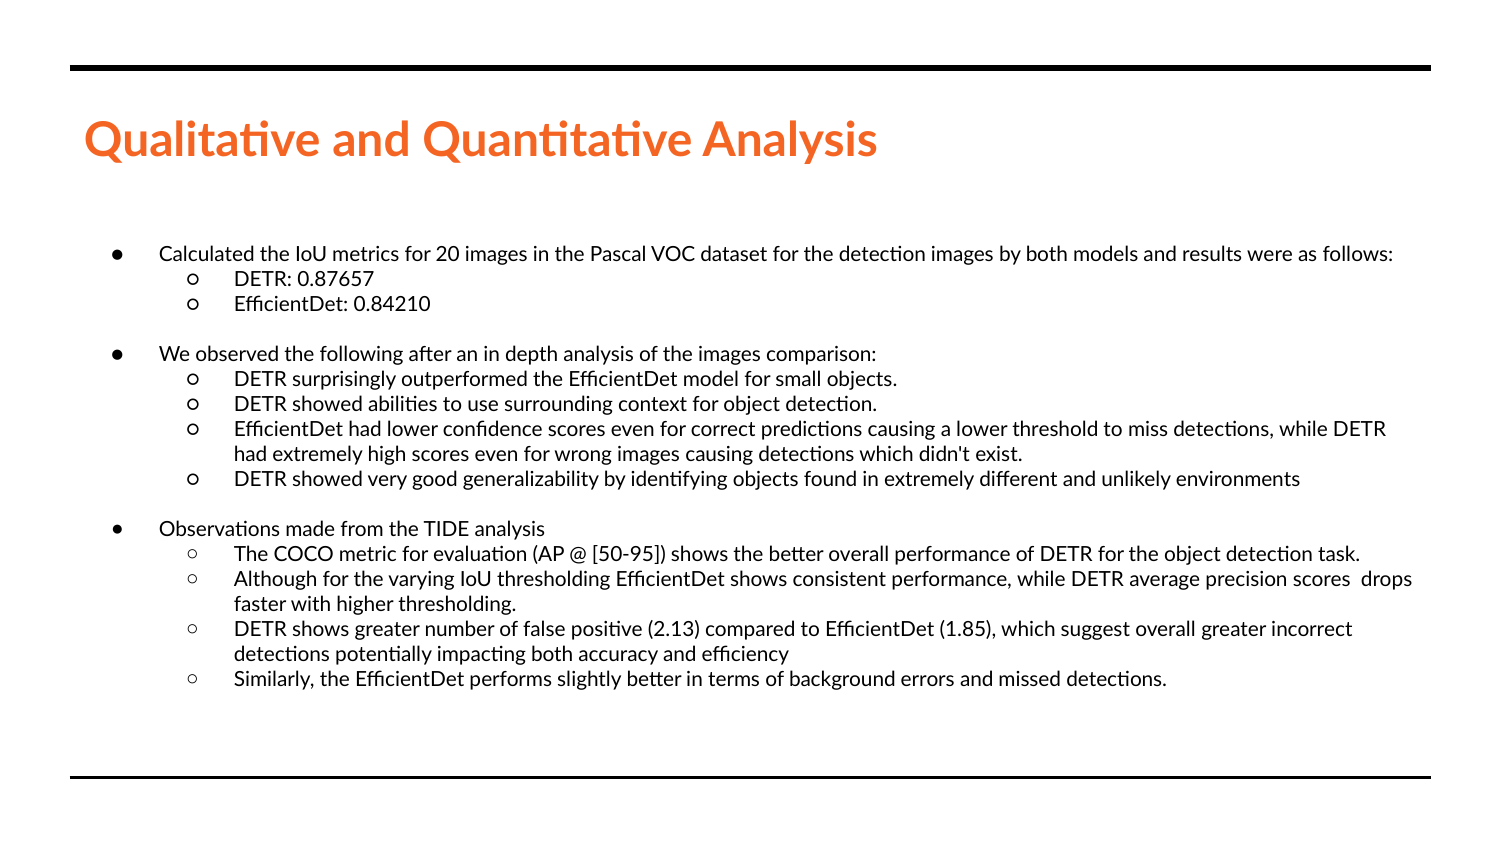

# Qualitative and Quantitative Analysis
Calculated the IoU metrics for 20 images in the Pascal VOC dataset for the detection images by both models and results were as follows:
DETR: 0.87657
EfficientDet: 0.84210

We observed the following after an in depth analysis of the images comparison:
DETR surprisingly outperformed the EfficientDet model for small objects.
DETR showed abilities to use surrounding context for object detection.
EfficientDet had lower confidence scores even for correct predictions causing a lower threshold to miss detections, while DETR had extremely high scores even for wrong images causing detections which didn't exist.
DETR showed very good generalizability by identifying objects found in extremely different and unlikely environments

Observations made from the TIDE analysis
The COCO metric for evaluation (AP @ [50-95]) shows the better overall performance of DETR for the object detection task.
Although for the varying IoU thresholding EfficientDet shows consistent performance, while DETR average precision scores  drops faster with higher thresholding.
DETR shows greater number of false positive (2.13) compared to EfficientDet (1.85), which suggest overall greater incorrect detections potentially impacting both accuracy and efficiency
Similarly, the EfficientDet performs slightly better in terms of background errors and missed detections.